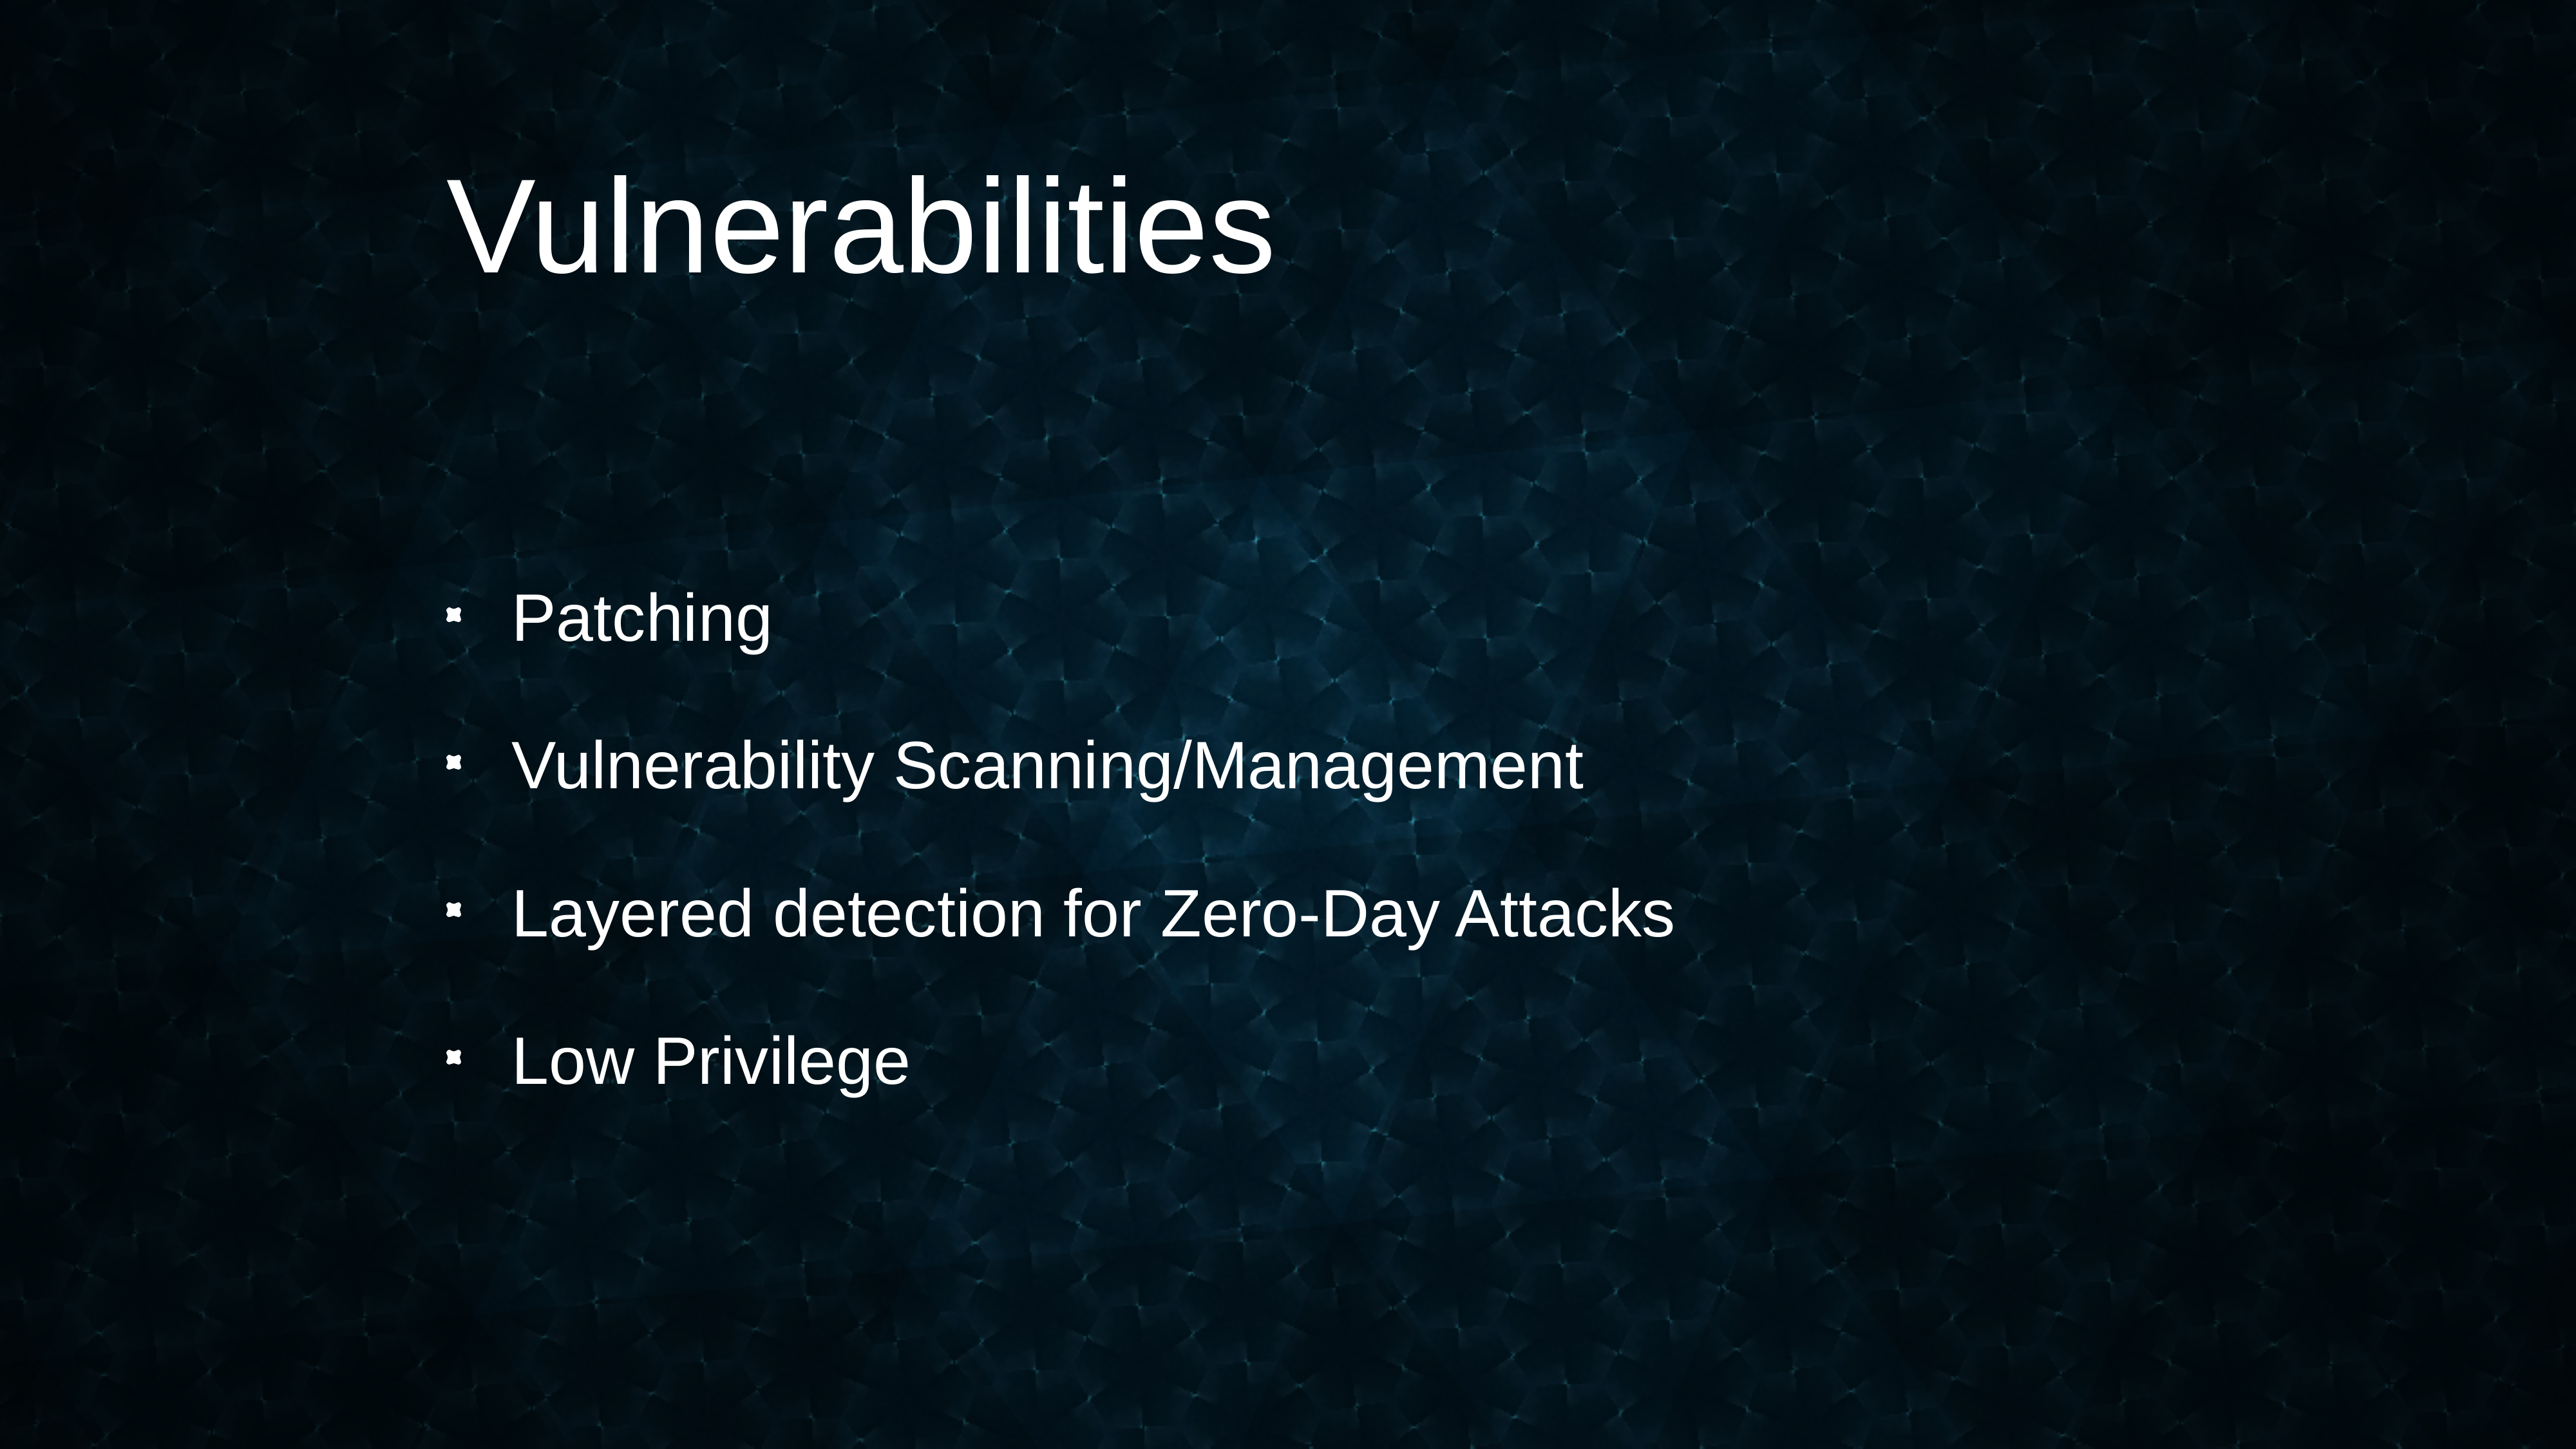

# Vulnerabilities
Patching
Vulnerability Scanning/Management
Layered detection for Zero-Day Attacks
Low Privilege